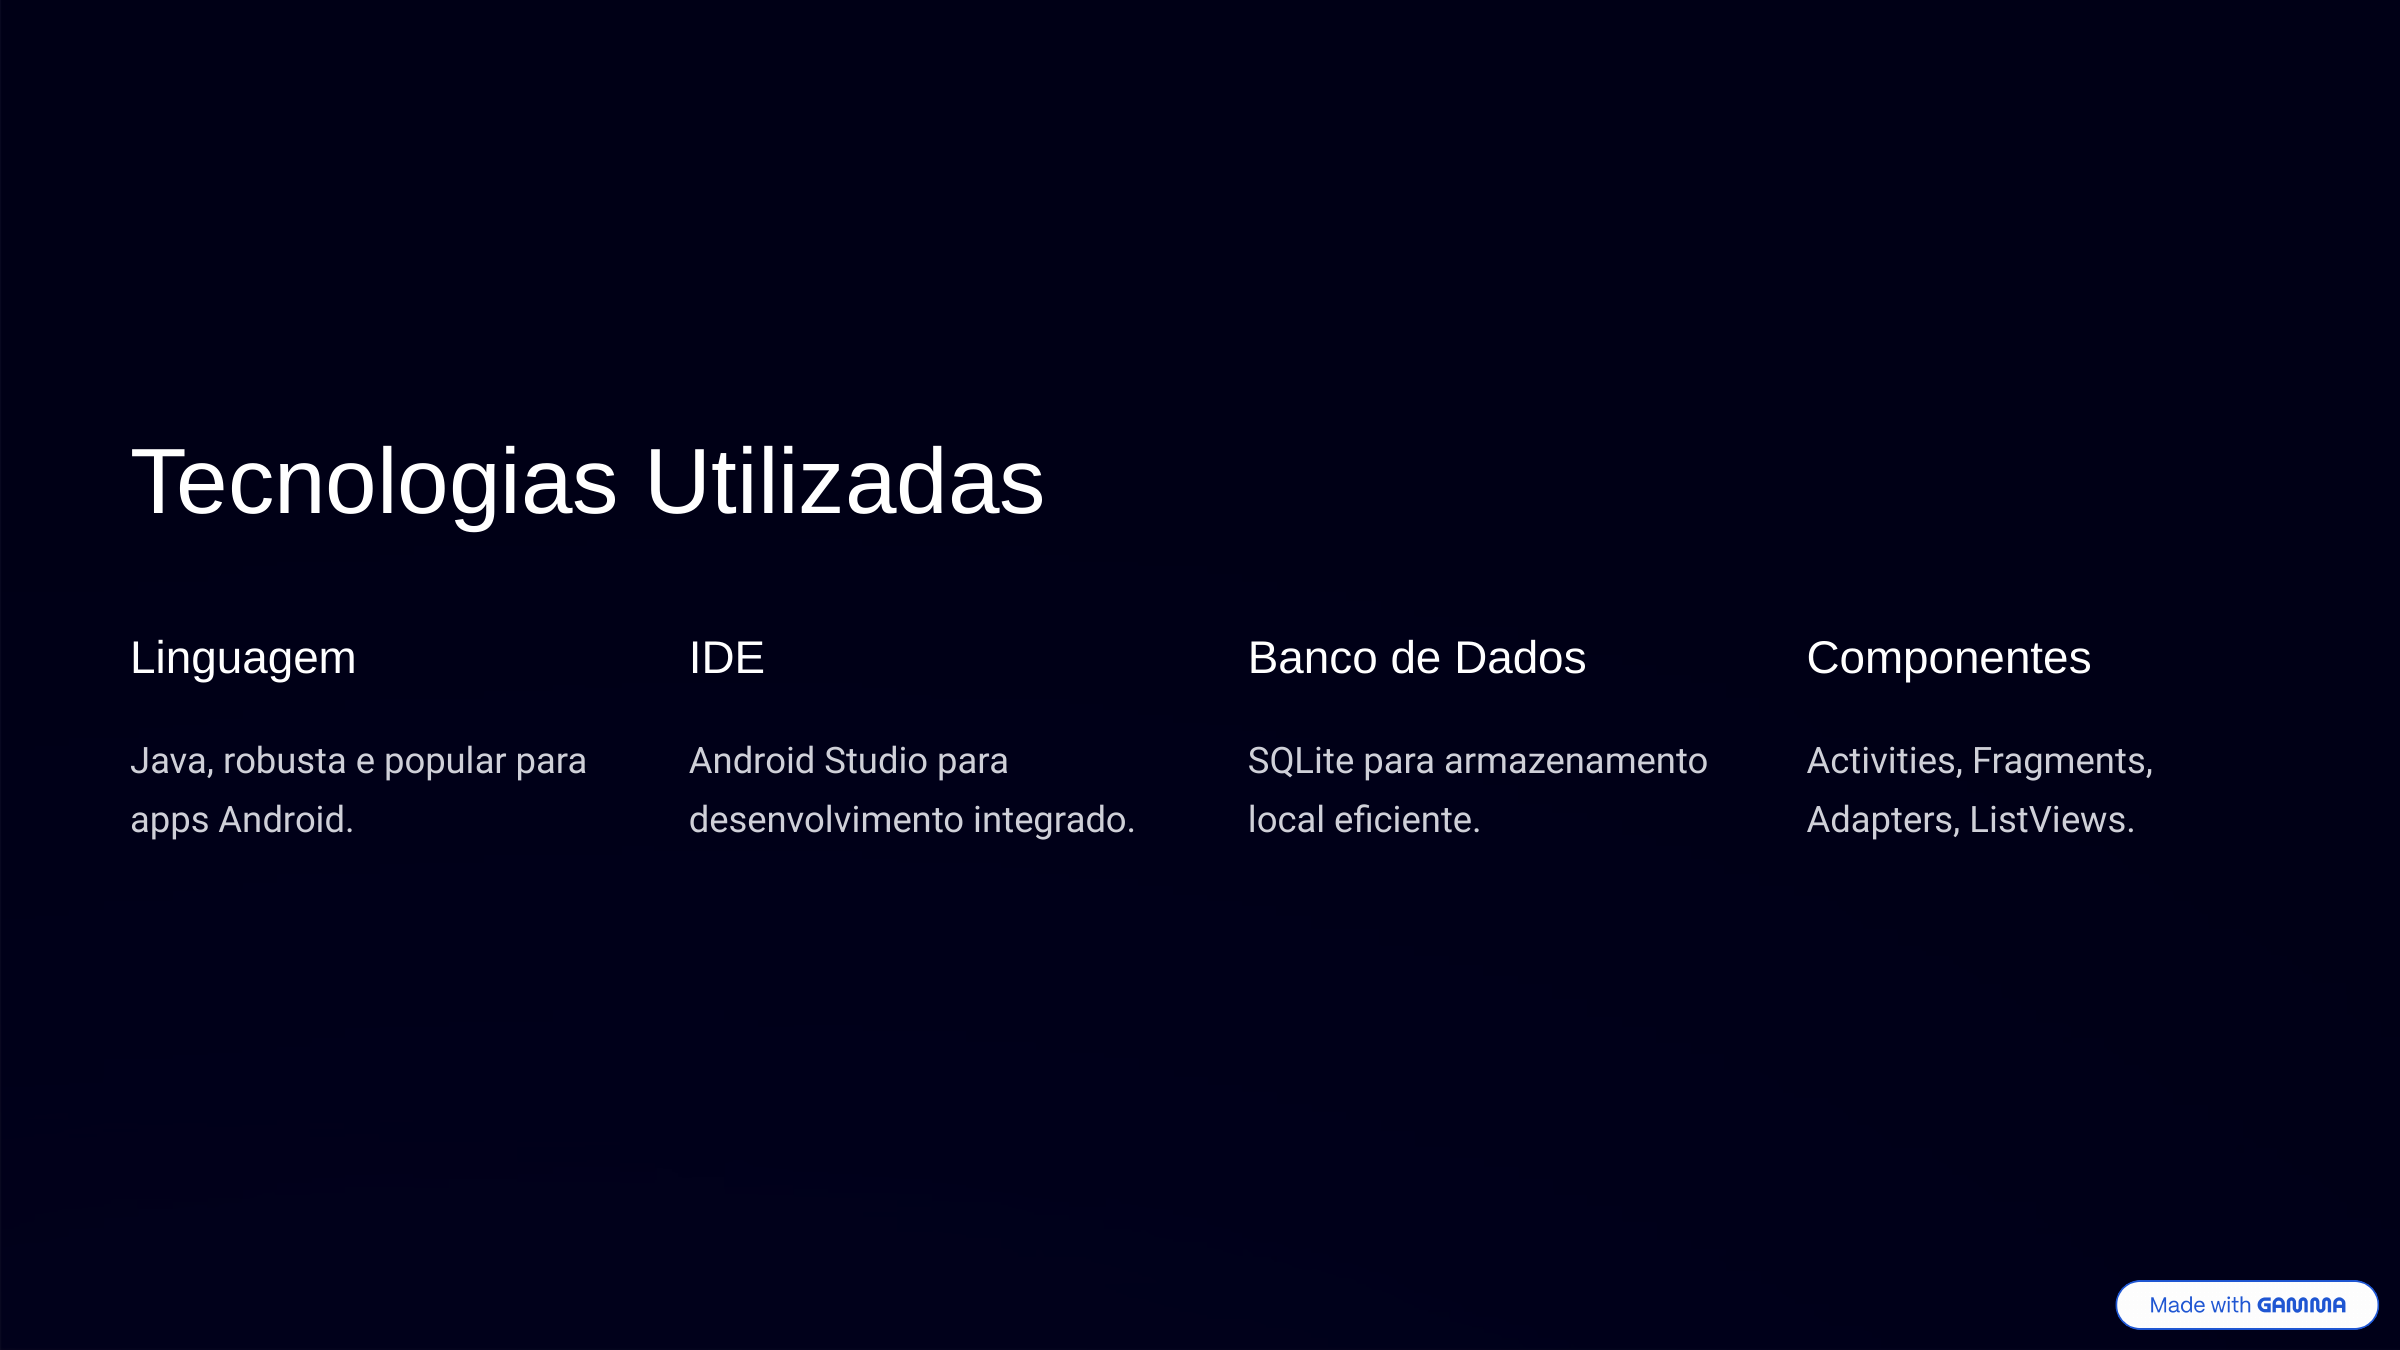

Tecnologias Utilizadas
Linguagem
IDE
Banco de Dados
Componentes
Java, robusta e popular para apps Android.
Android Studio para desenvolvimento integrado.
SQLite para armazenamento local eficiente.
Activities, Fragments, Adapters, ListViews.